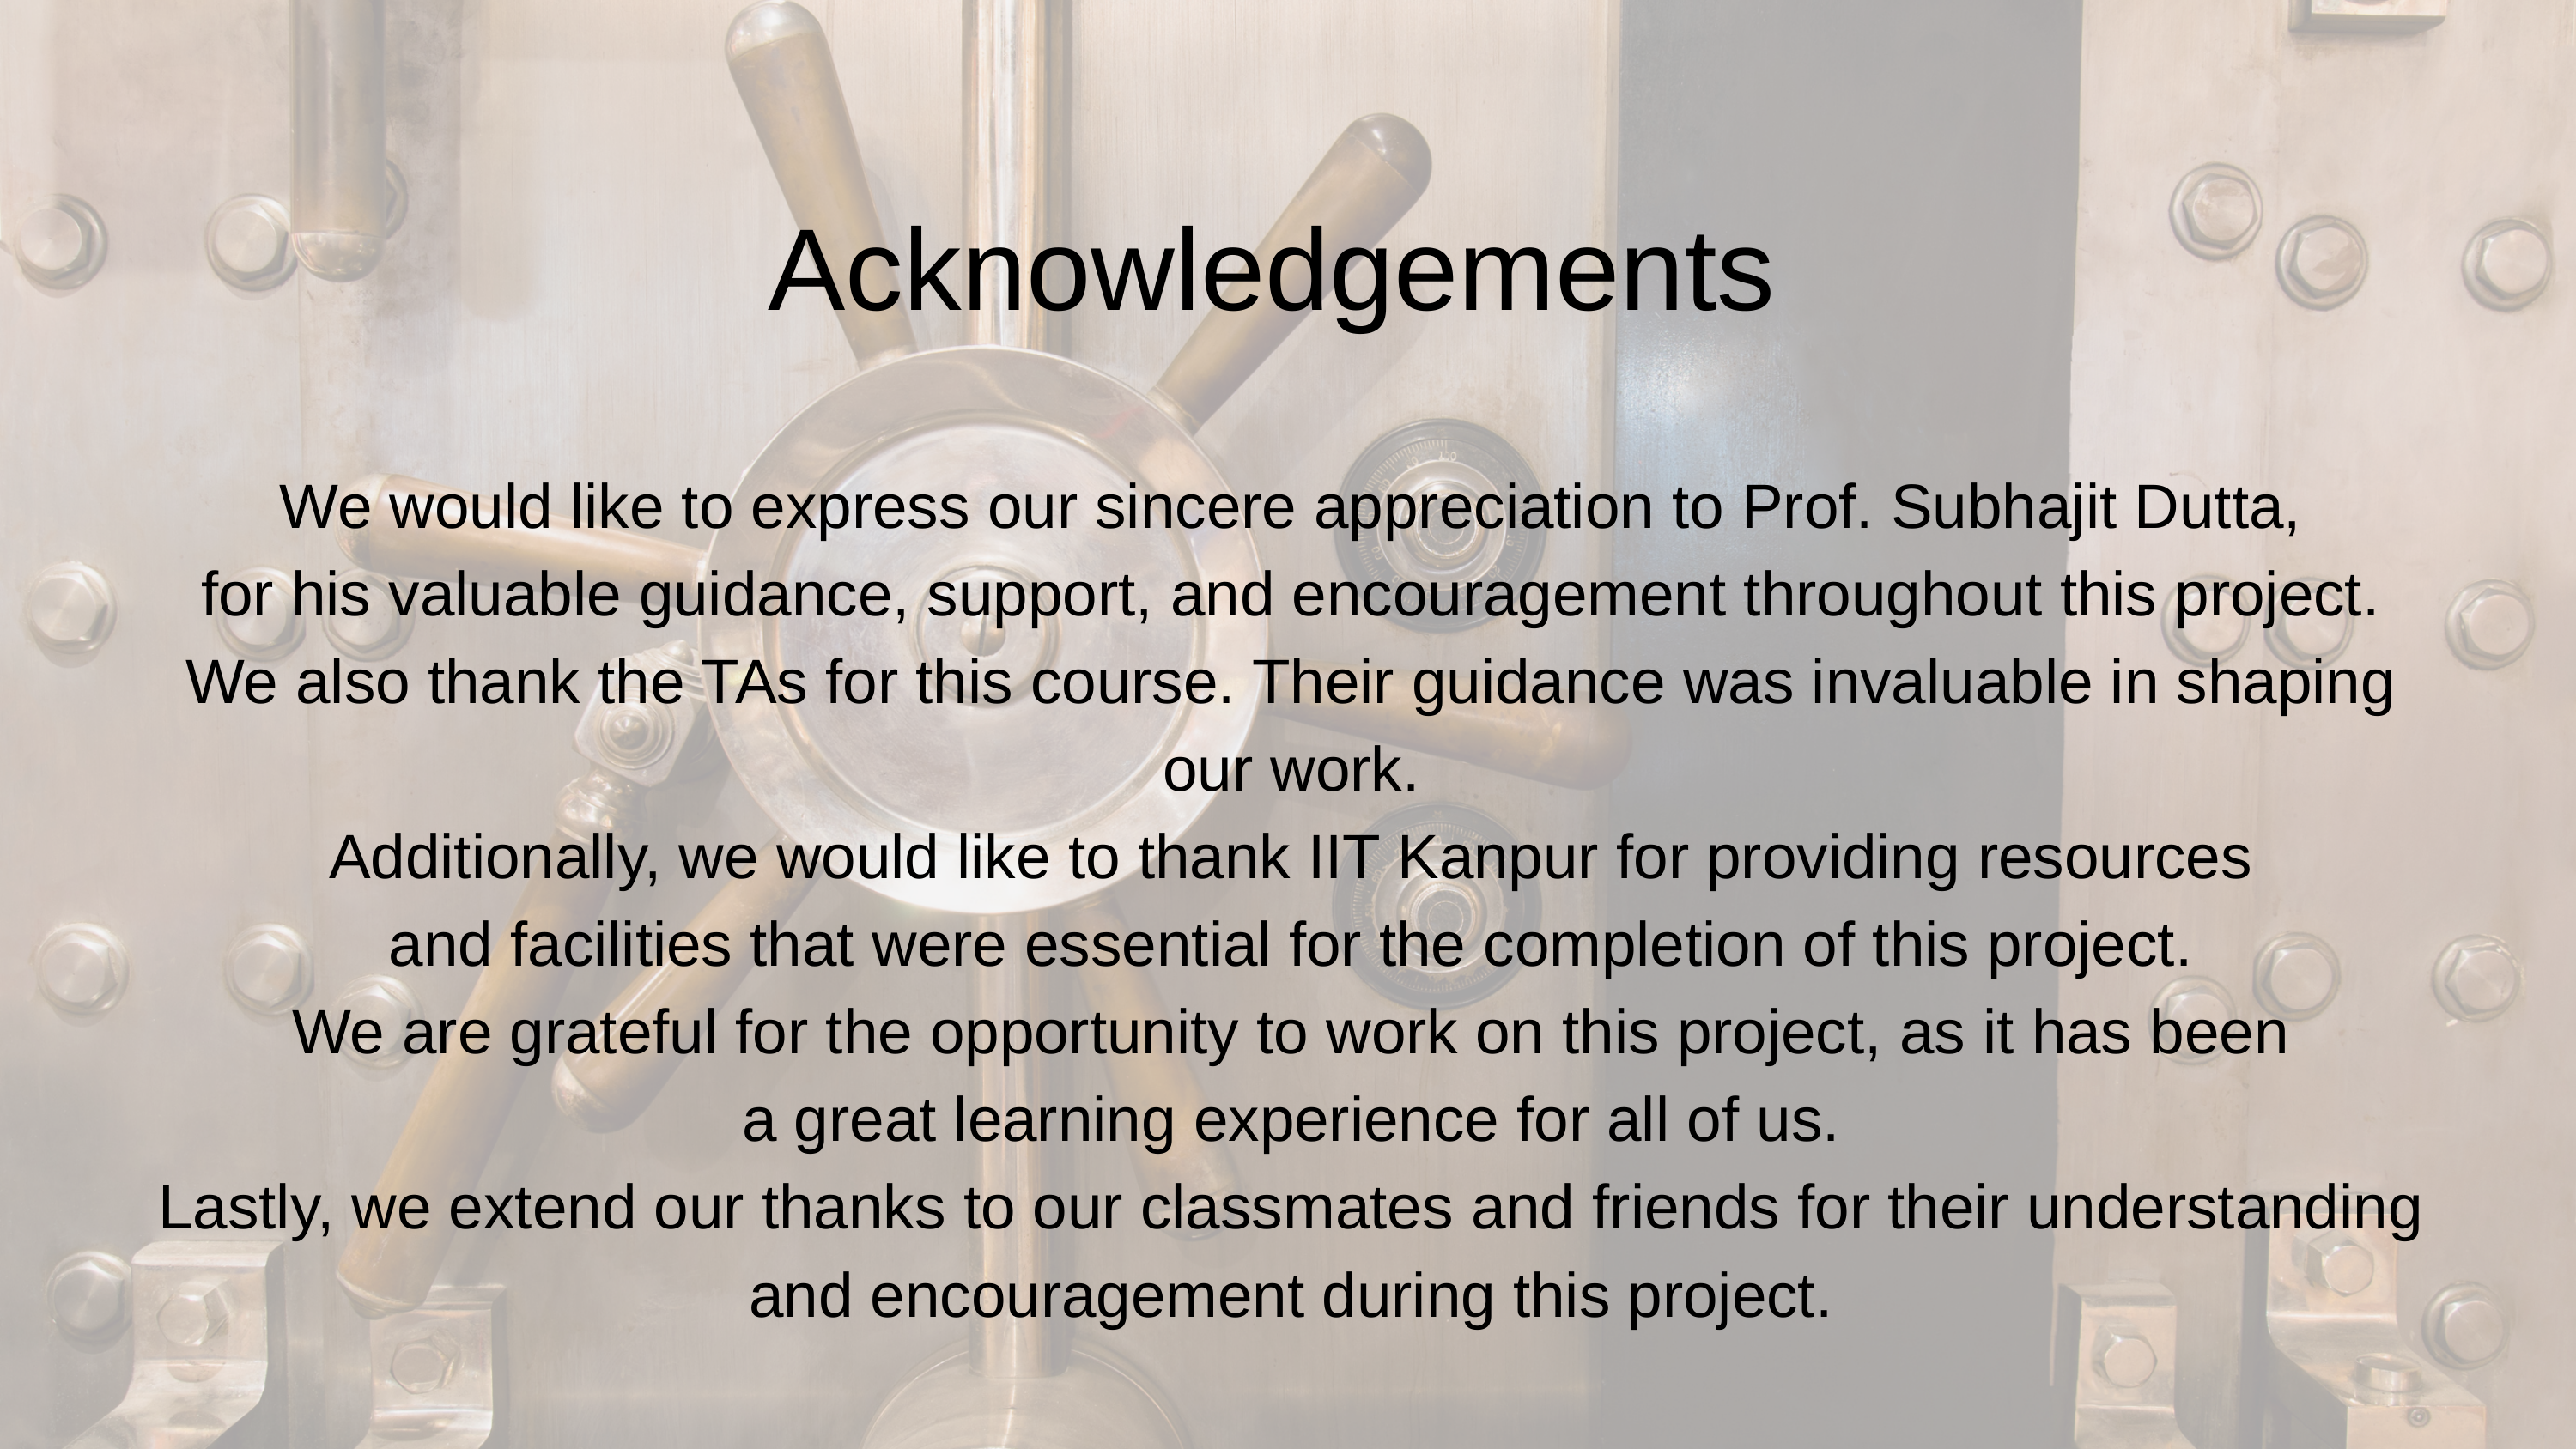

Acknowledgements
We would like to express our sincere appreciation to Prof. Subhajit Dutta,
for his valuable guidance, support, and encouragement throughout this project.
We also thank the TAs for this course. Their guidance was invaluable in shaping
our work.
Additionally, we would like to thank IIT Kanpur for providing resources
and facilities that were essential for the completion of this project.
We are grateful for the opportunity to work on this project, as it has been
a great learning experience for all of us.
Lastly, we extend our thanks to our classmates and friends for their understanding
and encouragement during this project.